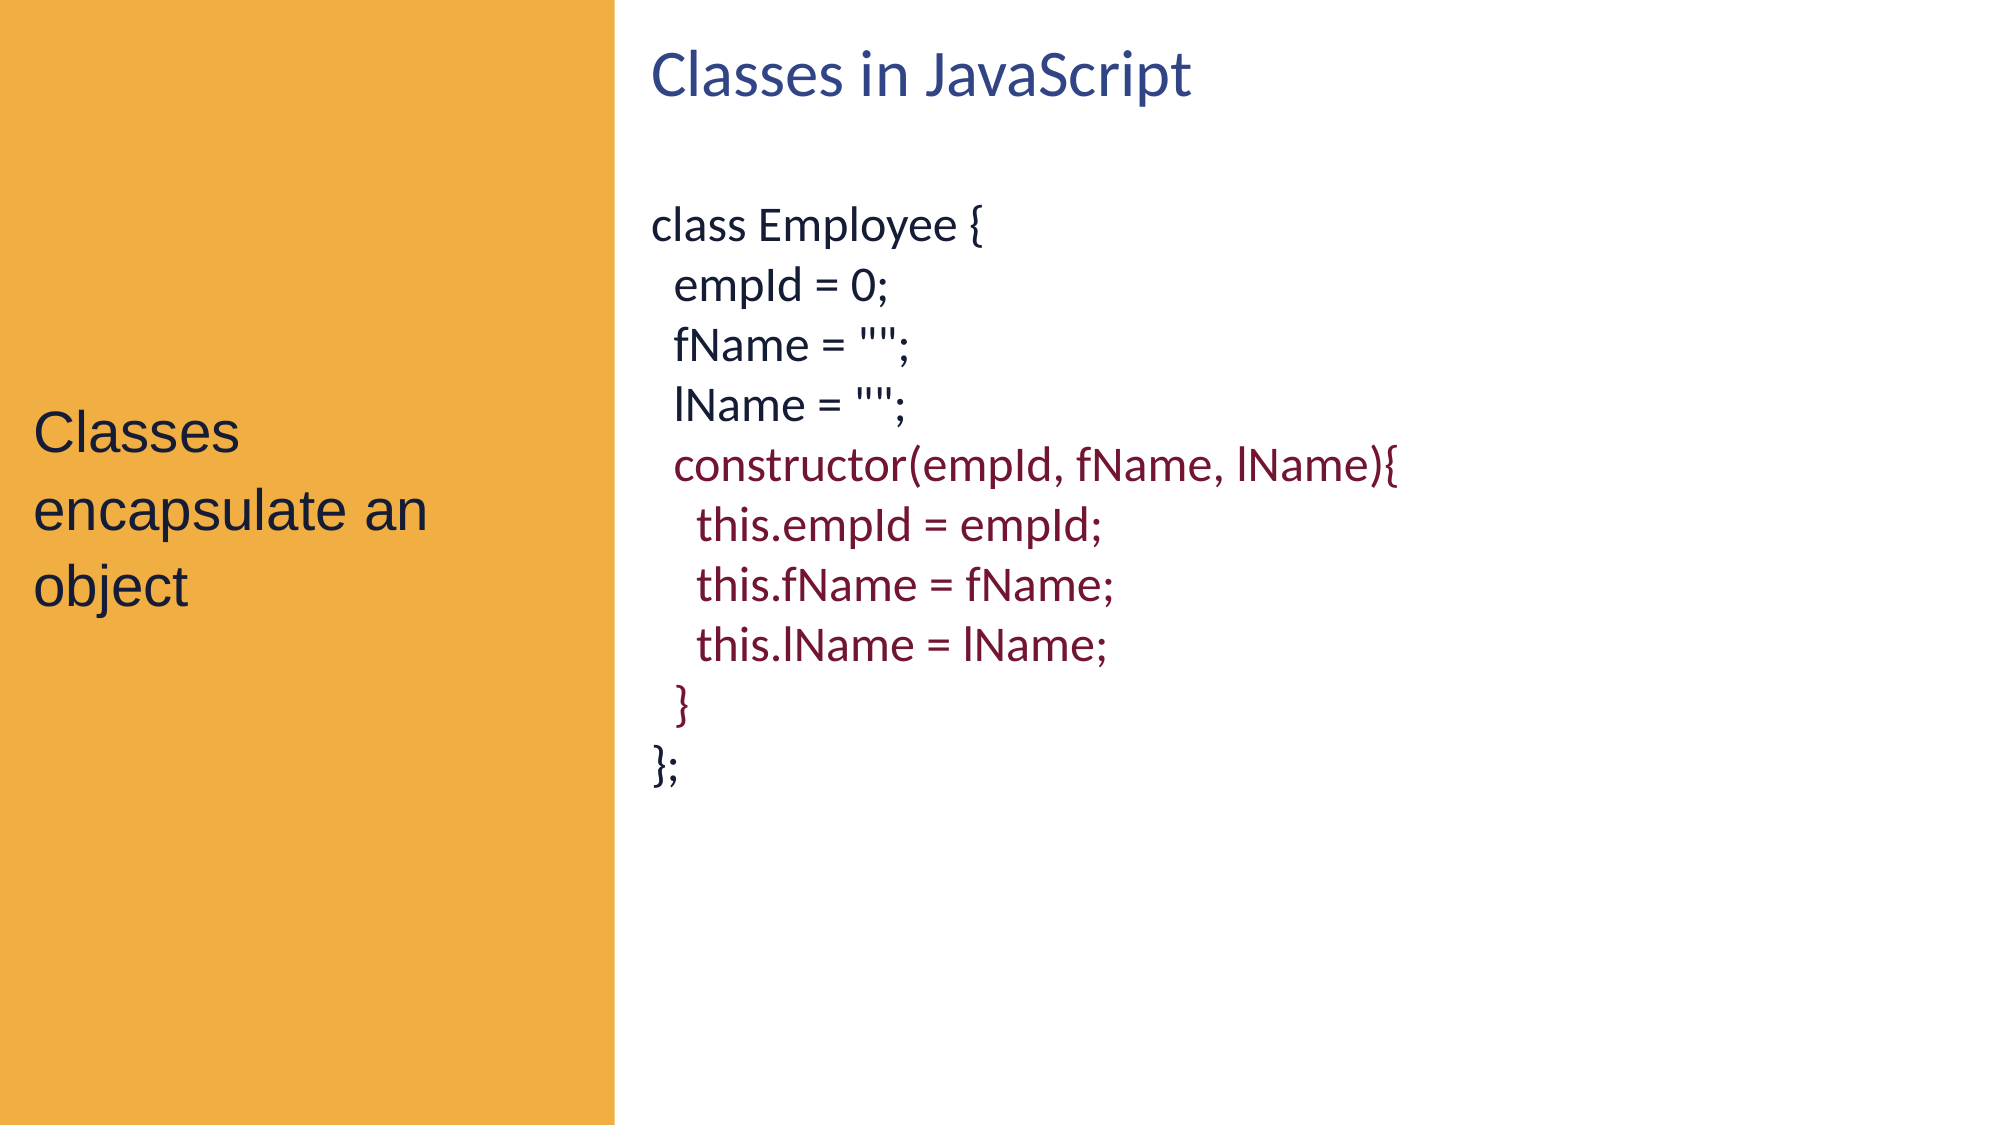

Classes in JavaScript
class Employee {
  empId = 0;
  fName = "";
  lName = "";
  constructor(empId, fName, lName){
    this.empId = empId;
    this.fName = fName;
    this.lName = lName;
  }
};
Classes encapsulate an object